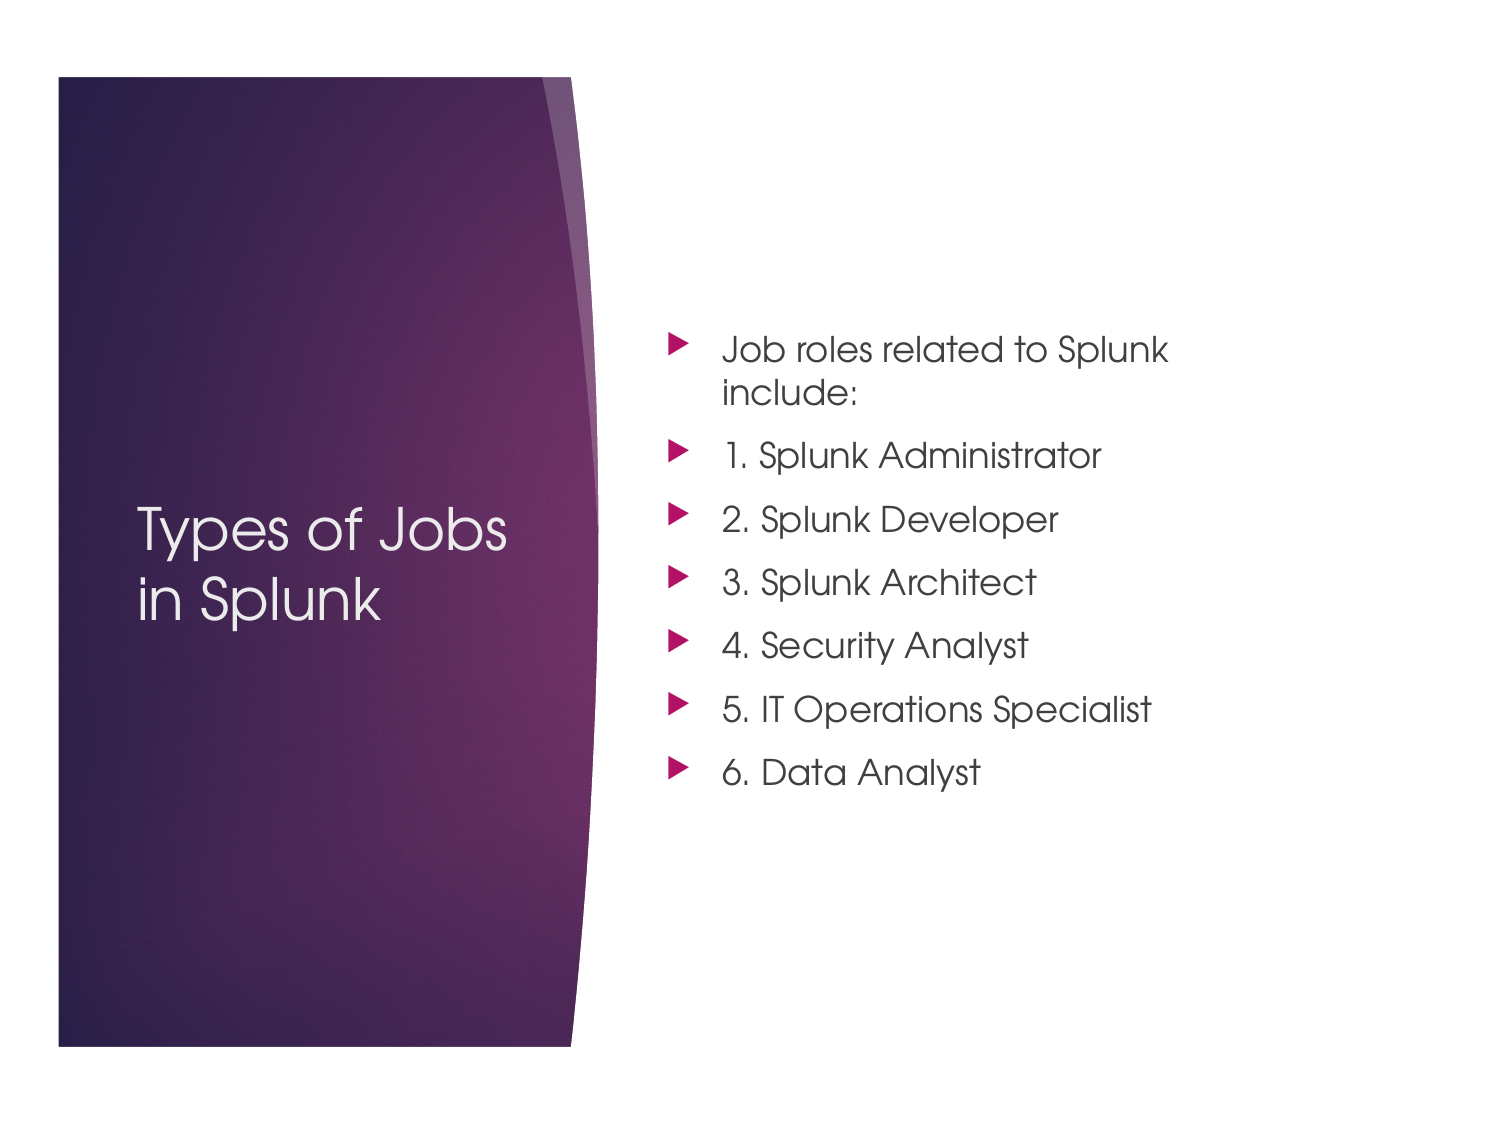

Job roles related to Splunk include:
1. Splunk Administrator
2. Splunk Developer
3. Splunk Architect
4. Security Analyst
5. IT Operations Specialist
6. Data Analyst

# Types of Jobs in Splunk